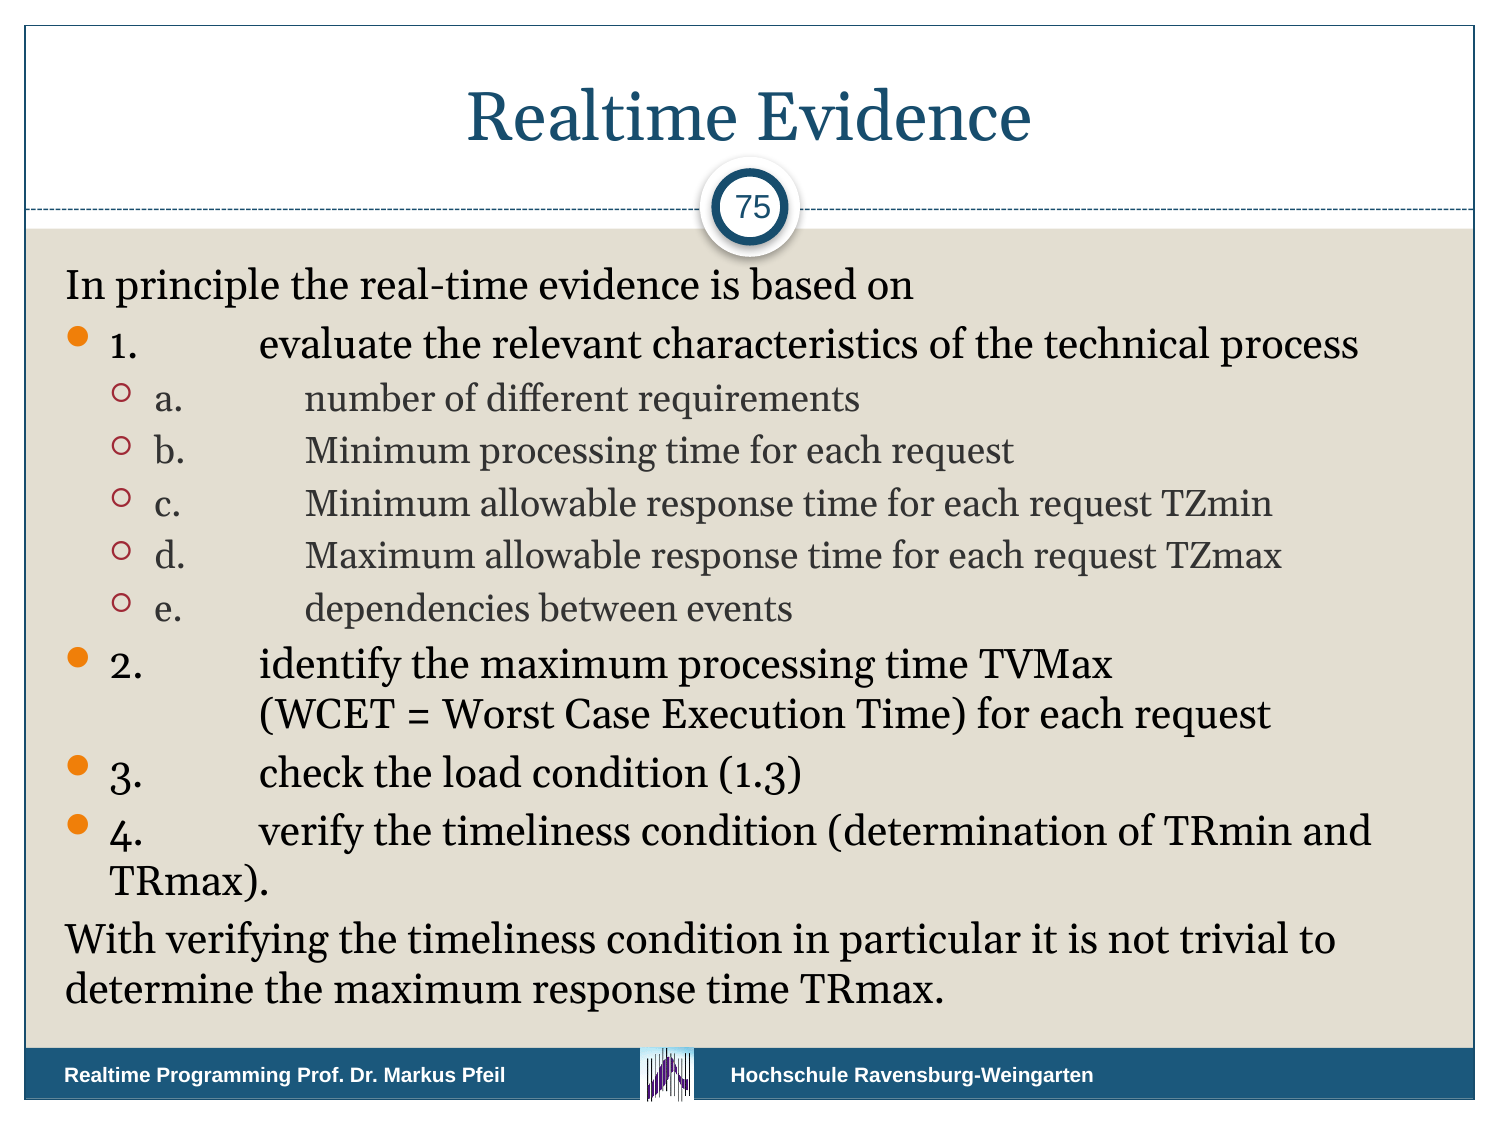

# Realtime Evidence
75
In principle the real-time evidence is based on
1.	evaluate the relevant characteristics of the technical process
a.	number of different requirements
b.	Minimum processing time for each request
c.	Minimum allowable response time for each request TZmin
d.	Maximum allowable response time for each request TZmax
e.	dependencies between events
2.	identify the maximum processing time TVMax
	(WCET = Worst Case Execution Time) for each request
3.	check the load condition (1.3)
4.	verify the timeliness condition (determination of TRmin and TRmax).
With verifying the timeliness condition in particular it is not trivial to determine the maximum response time TRmax.

Realtime Programming Prof. Dr. Markus Pfeil